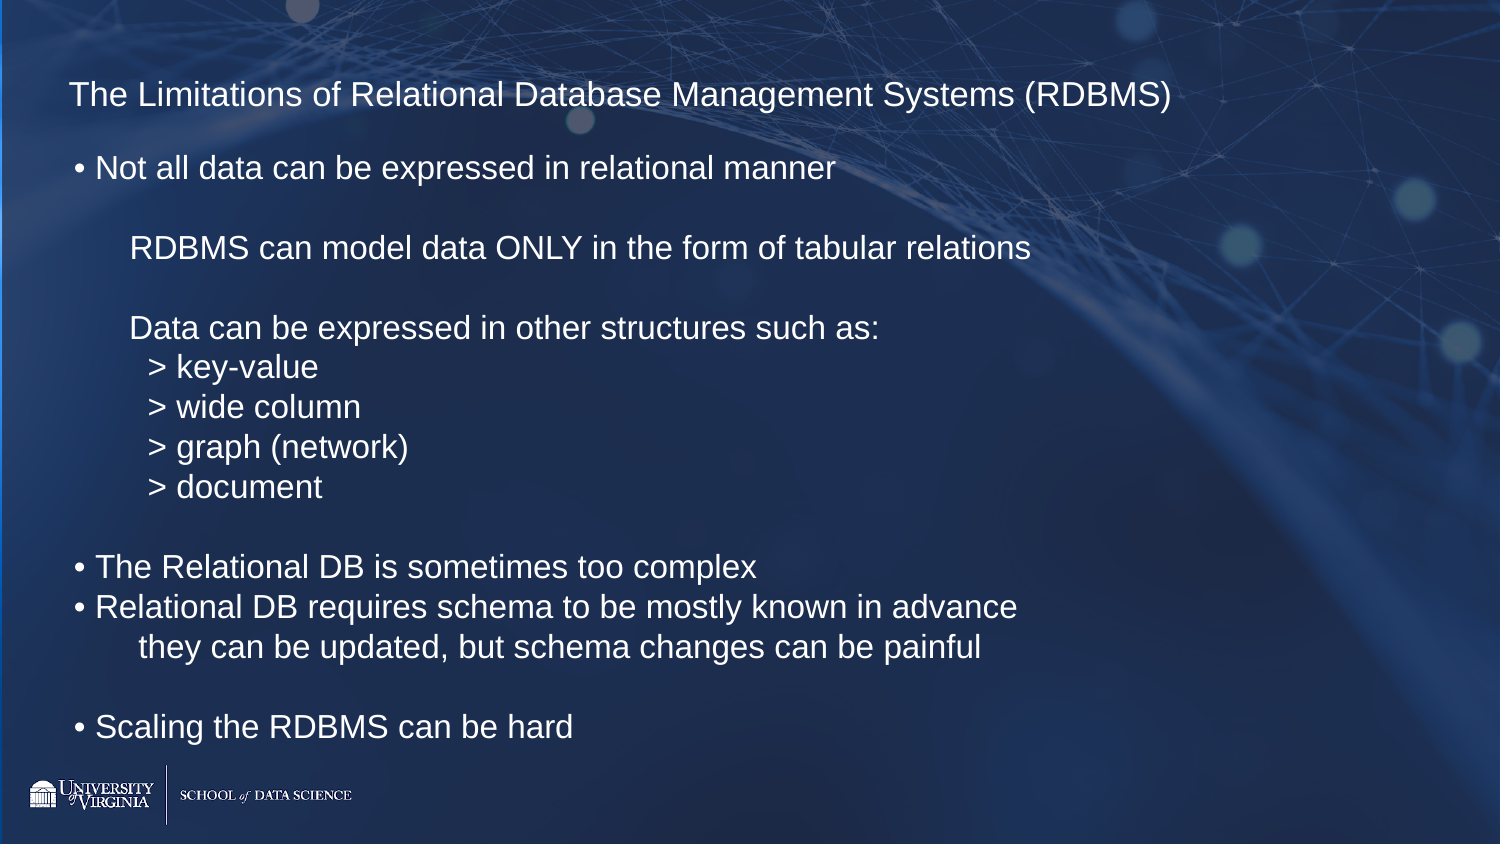

The Limitations of Relational Database Management Systems (RDBMS)
• Not all data can be expressed in relational manner
      RDBMS can model data ONLY in the form of tabular relations
      Data can be expressed in other structures such as:
        > key-value
        > wide column
        > graph (network)
        > document
• The Relational DB is sometimes too complex
• Relational DB requires schema to be mostly known in advance
       they can be updated, but schema changes can be painful
• Scaling the RDBMS can be hard